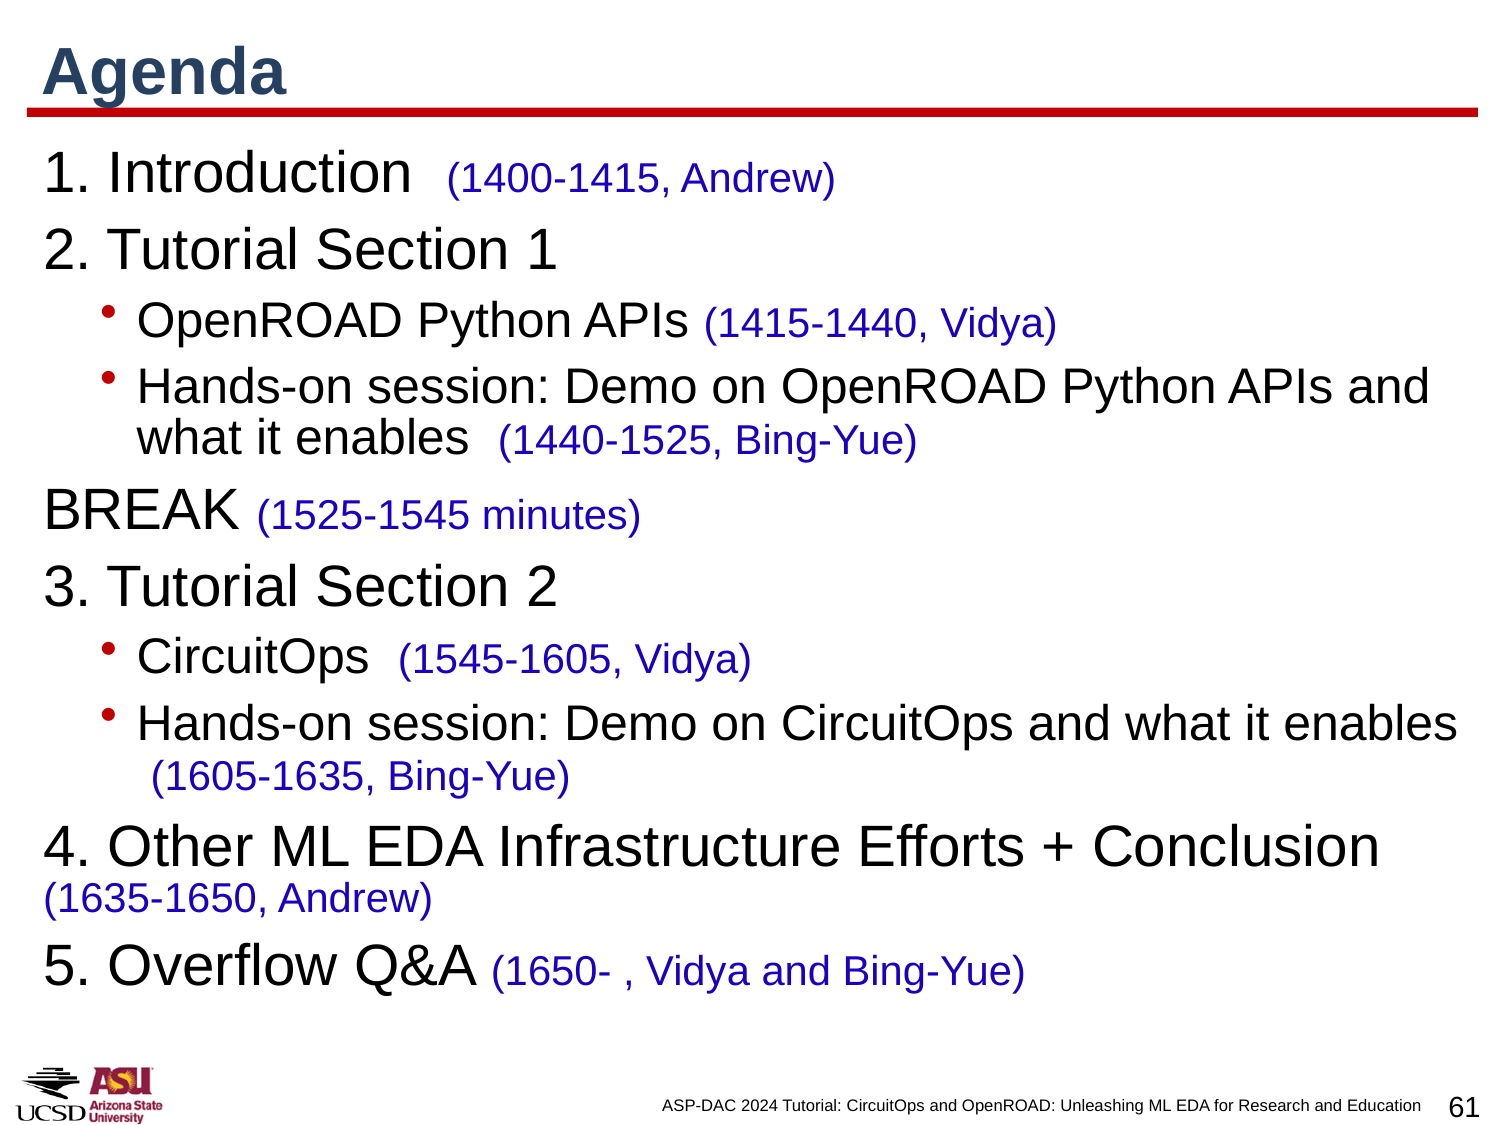

# Agenda
1. Introduction  (1400-1415, Andrew)
2. Tutorial Section 1
OpenROAD Python APIs (1415-1440, Vidya)
Hands-on session: Demo on OpenROAD Python APIs and what it enables  (1440-1525, Bing-Yue)
BREAK (1525-1545 minutes)
3. Tutorial Section 2
CircuitOps  (1545-1605, Vidya)
Hands-on session: Demo on CircuitOps and what it enables  (1605-1635, Bing-Yue)
4. Other ML EDA Infrastructure Efforts + Conclusion (1635-1650, Andrew)
5. Overflow Q&A (1650- , Vidya and Bing-Yue)